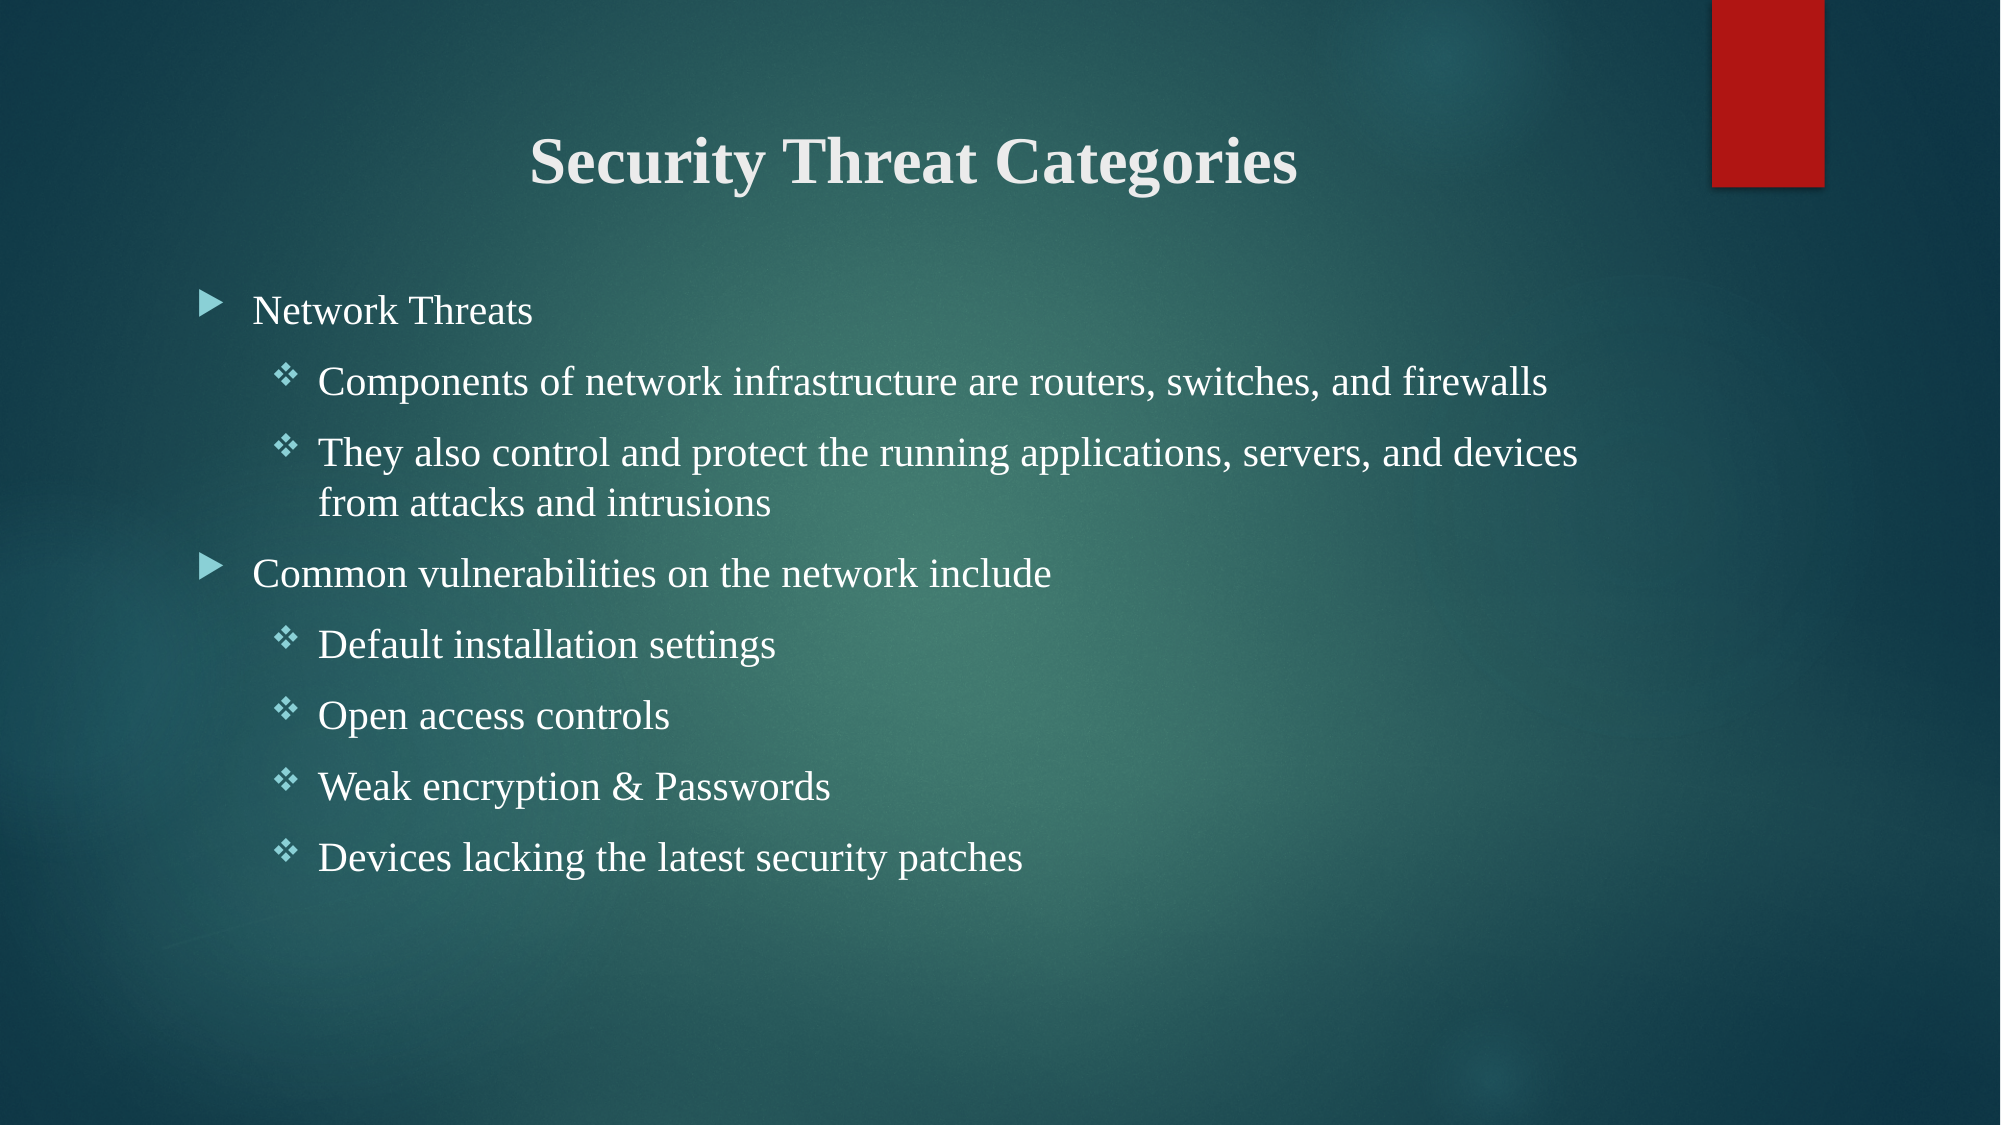

# Security Threat Categories
Network Threats
Components of network infrastructure are routers, switches, and firewalls
They also control and protect the running applications, servers, and devices from attacks and intrusions
Common vulnerabilities on the network include
Default installation settings
Open access controls
Weak encryption & Passwords
Devices lacking the latest security patches